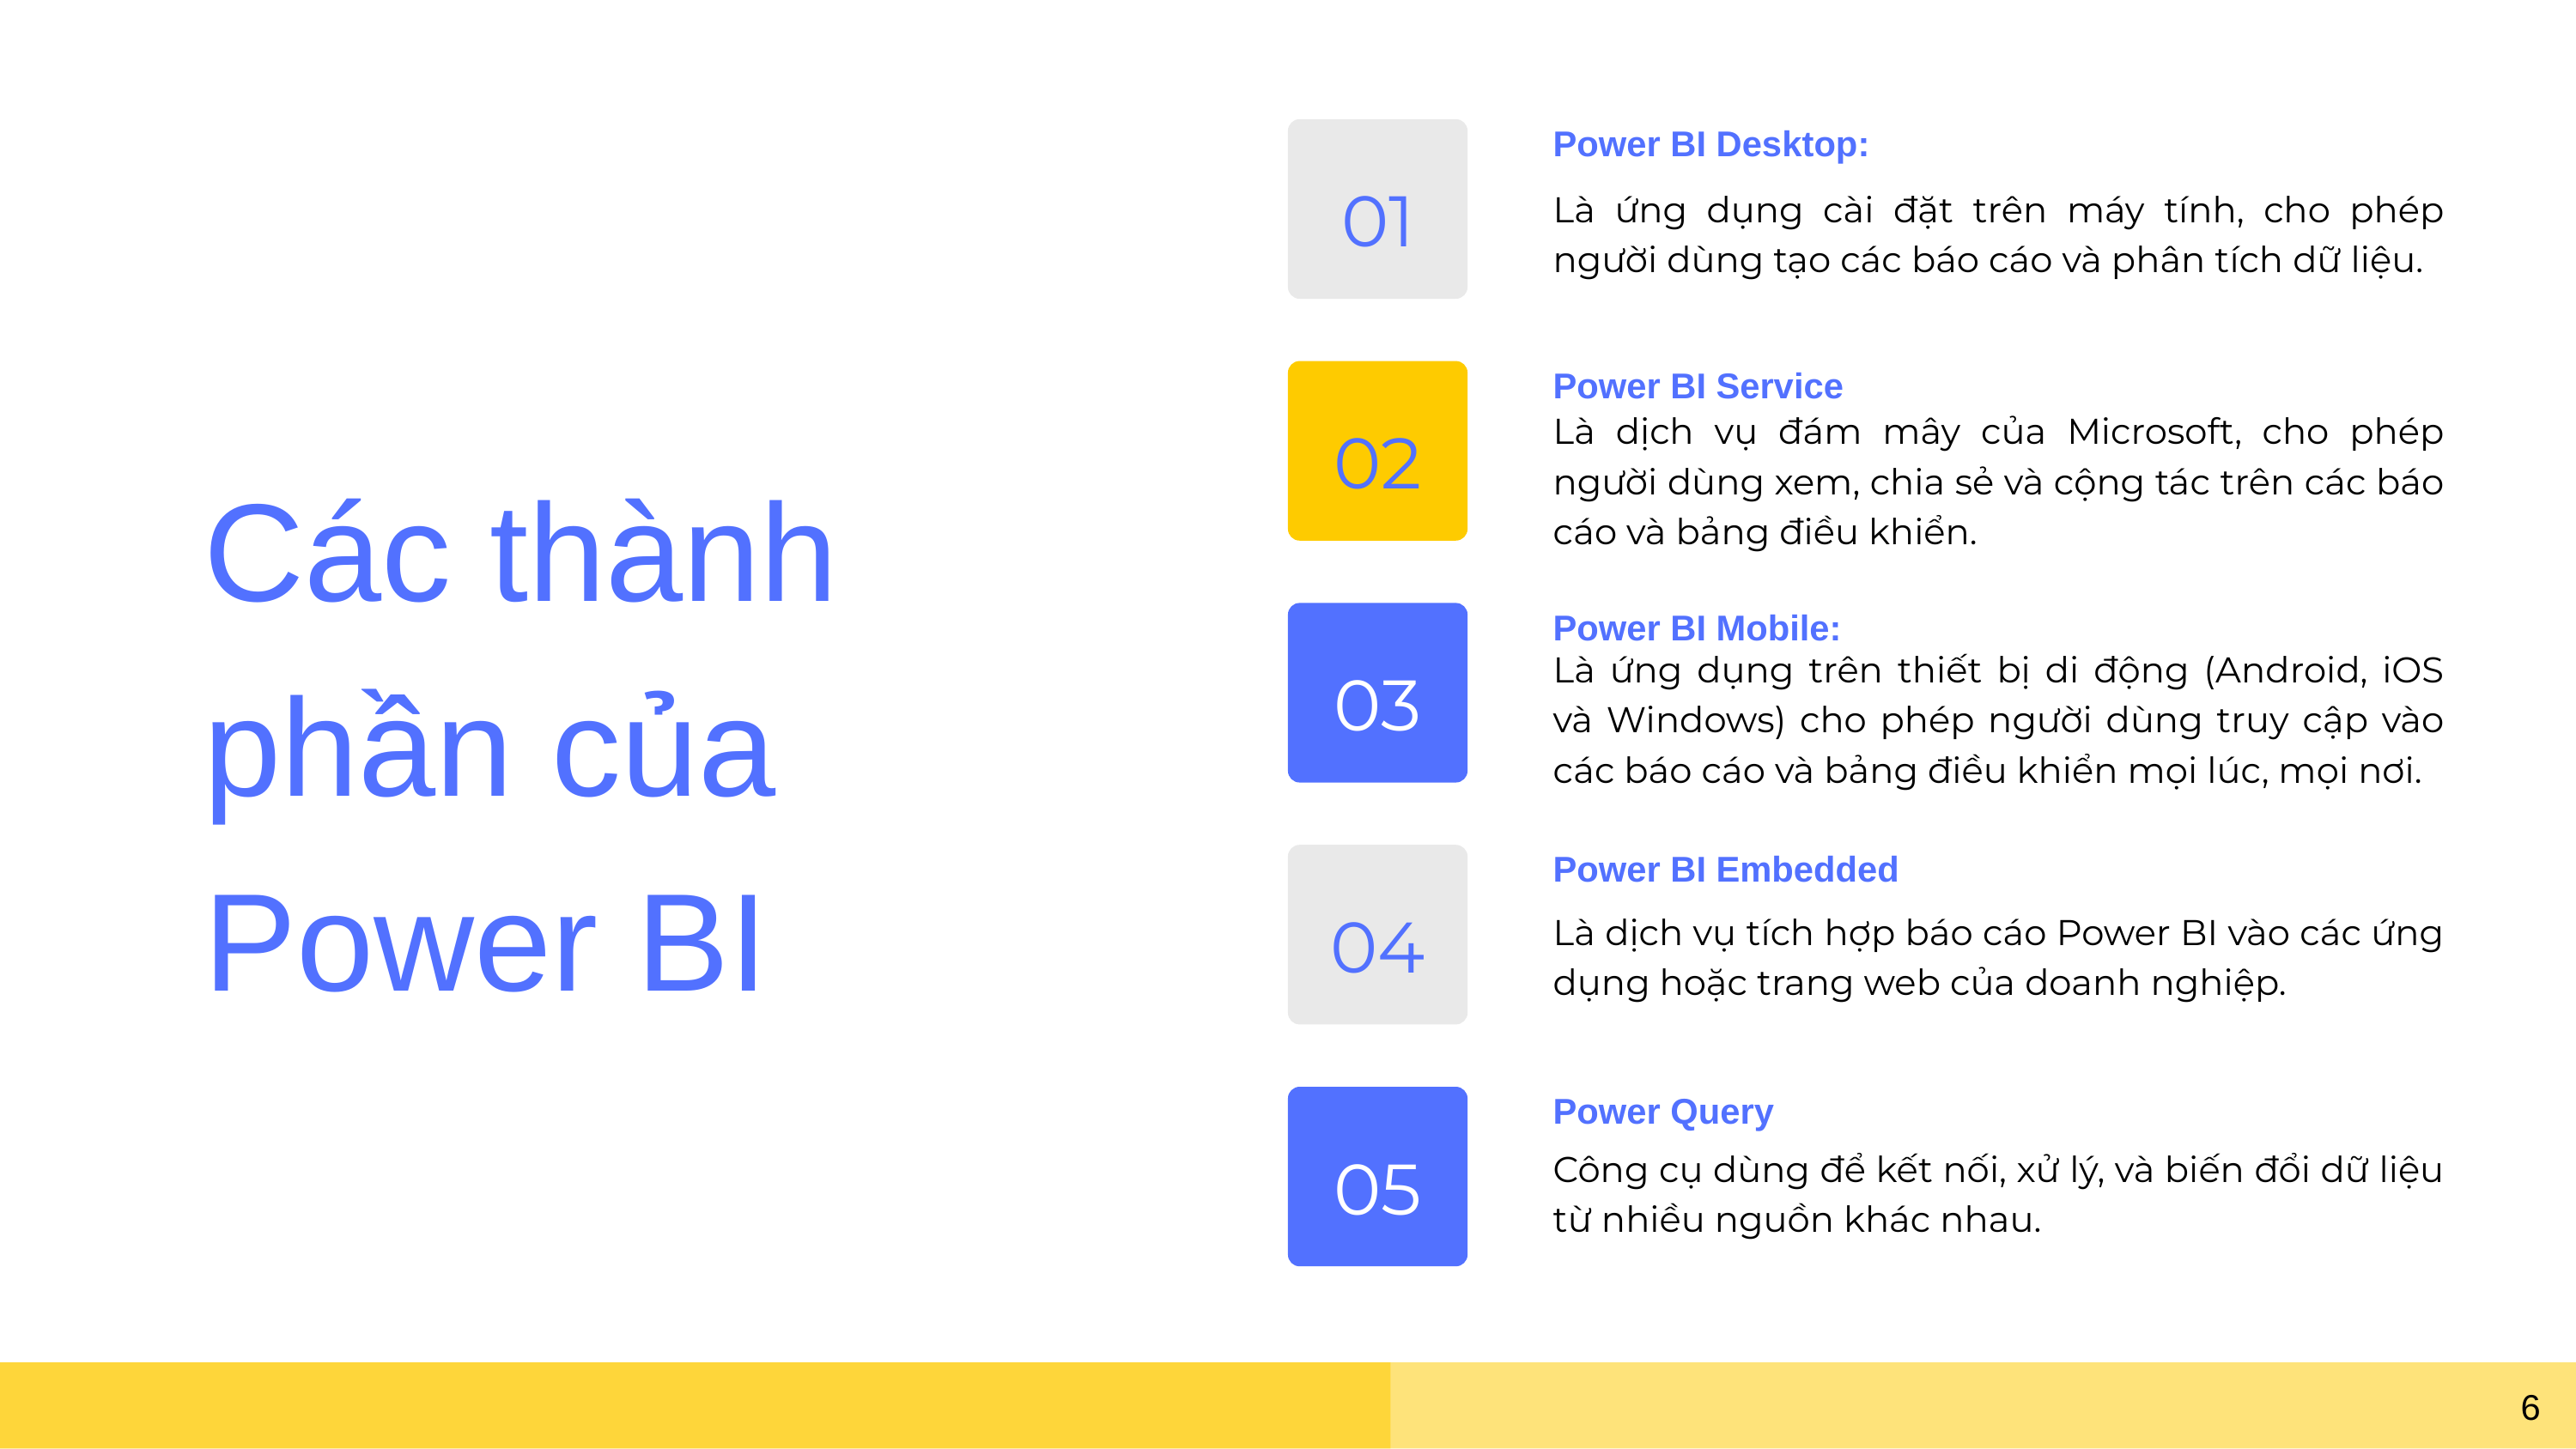

Power BI Desktop:

01
Là ứng dụng cài đặt trên máy tính, cho phép người dùng tạo các báo cáo và phân tích dữ liệu.

Power BI Service

Là dịch vụ đám mây của Microsoft, cho phép người dùng xem, chia sẻ và cộng tác trên các báo cáo và bảng điều khiển.
02
Các thành phần của Power BI
Power BI Mobile:

Là ứng dụng trên thiết bị di động (Android, iOS và Windows) cho phép người dùng truy cập vào các báo cáo và bảng điều khiển mọi lúc, mọi nơi.
03
Power BI Embedded

04
Là dịch vụ tích hợp báo cáo Power BI vào các ứng dụng hoặc trang web của doanh nghiệp.
Power Query

05
Công cụ dùng để kết nối, xử lý, và biến đổi dữ liệu từ nhiều nguồn khác nhau.

6